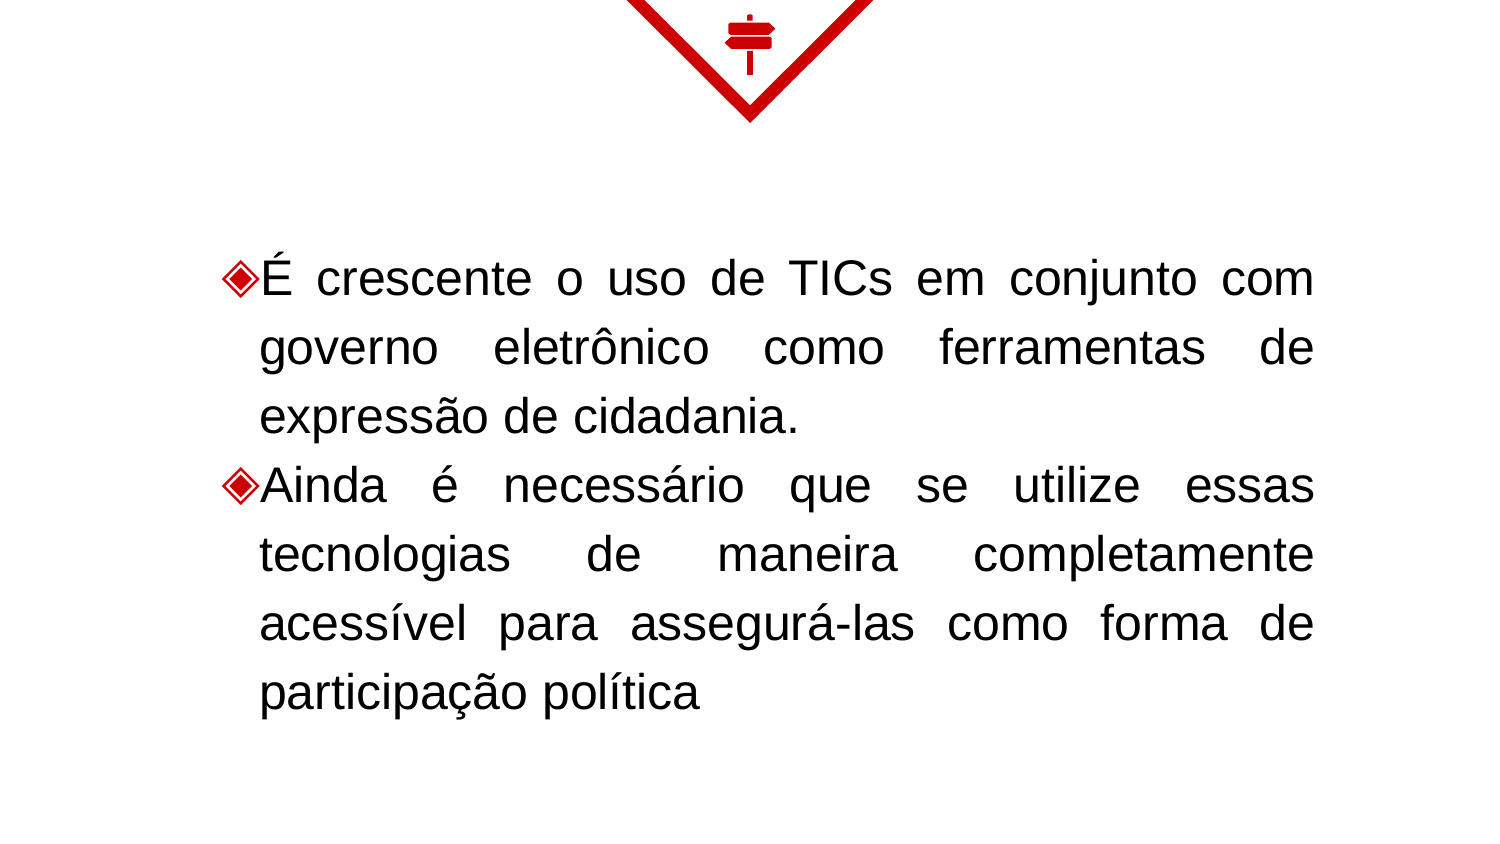

#
É crescente o uso de TICs em conjunto com governo eletrônico como ferramentas de expressão de cidadania.
Ainda é necessário que se utilize essas tecnologias de maneira completamente acessível para assegurá-las como forma de participação política